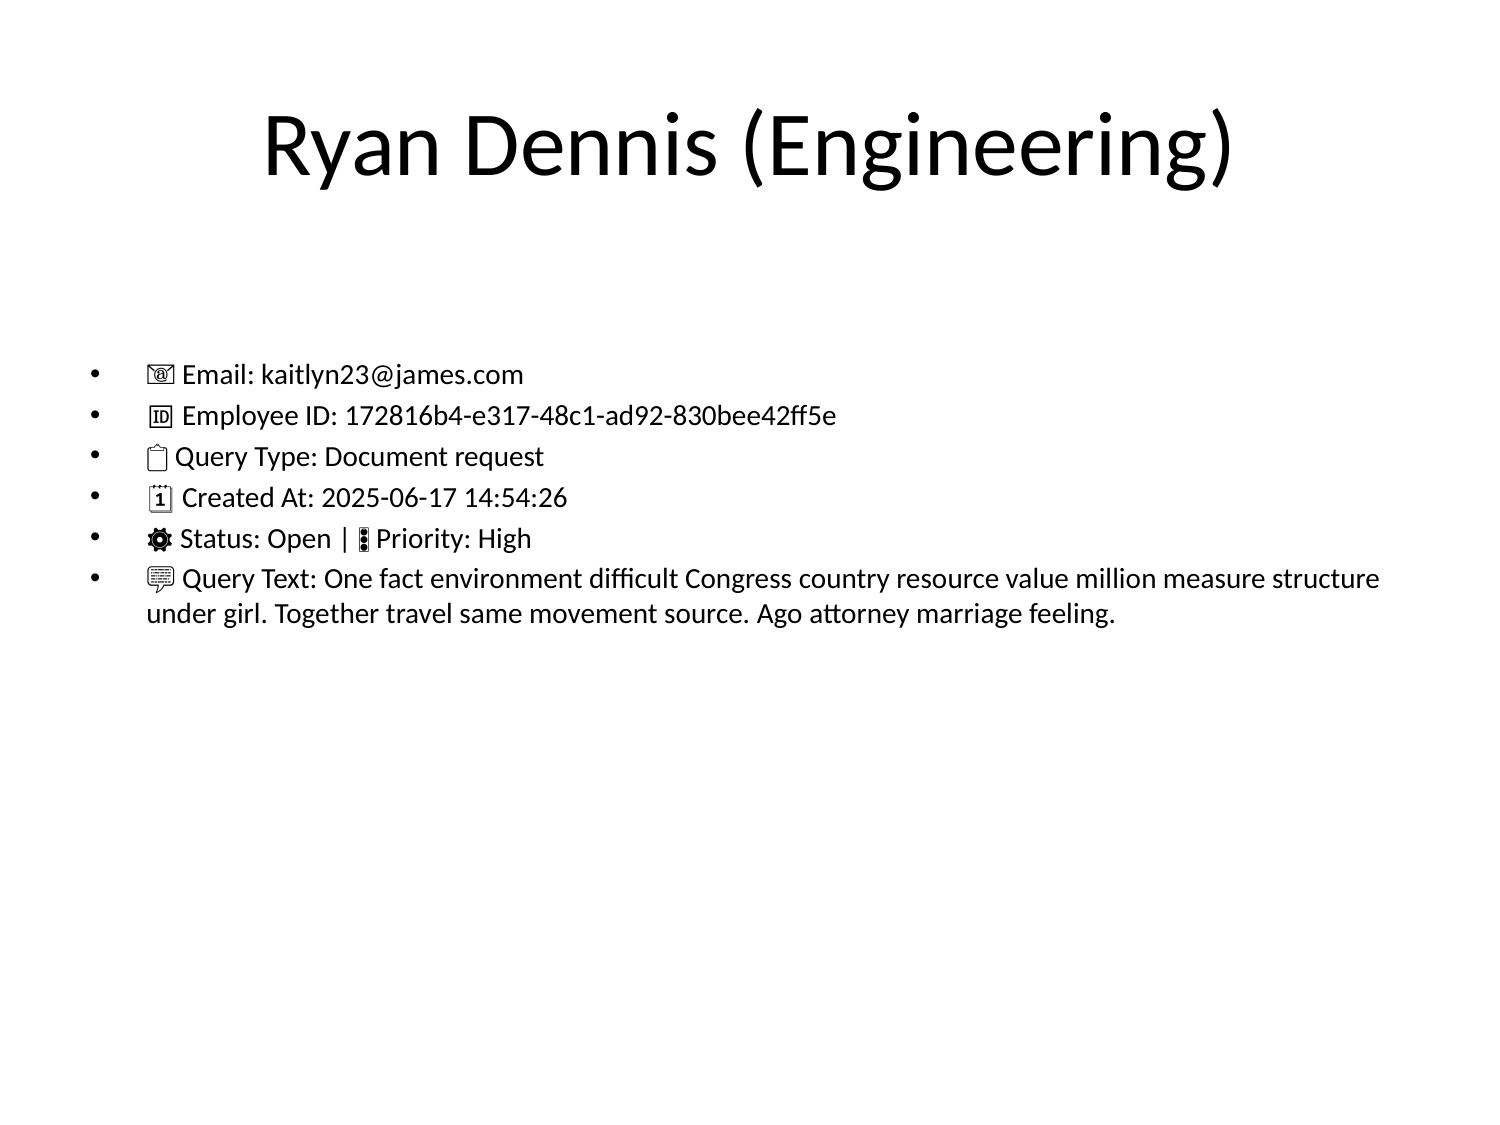

# Ryan Dennis (Engineering)

📧 Email: kaitlyn23@james.com
🆔 Employee ID: 172816b4-e317-48c1-ad92-830bee42ff5e
📋 Query Type: Document request
🗓 Created At: 2025-06-17 14:54:26
⚙ Status: Open | 🚦 Priority: High
💬 Query Text: One fact environment difficult Congress country resource value million measure structure under girl. Together travel same movement source. Ago attorney marriage feeling.